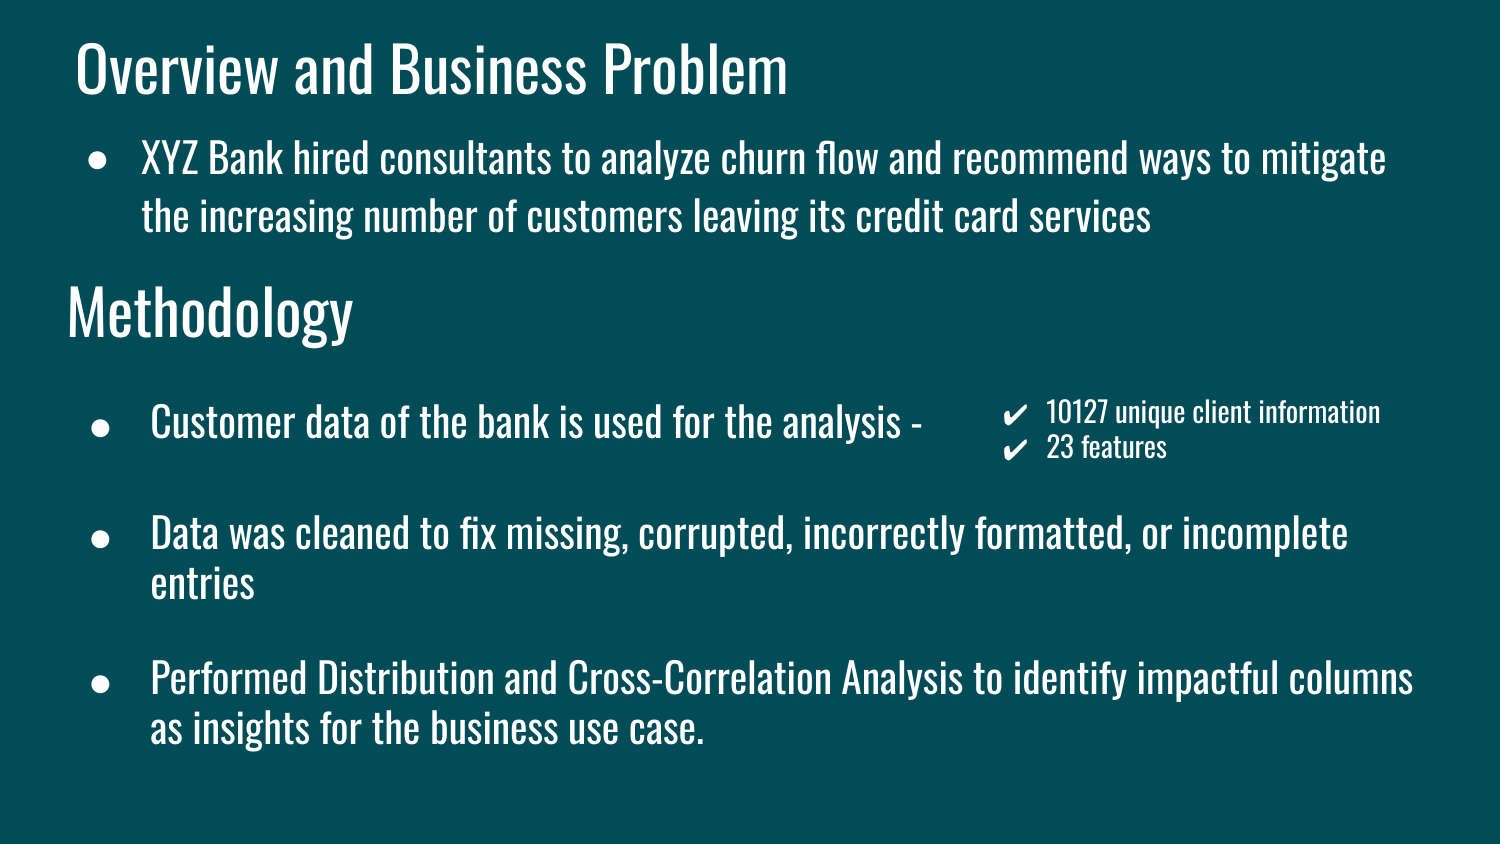

# Overview and Business Problem
XYZ Bank hired consultants to analyze churn flow and recommend ways to mitigate the increasing number of customers leaving its credit card services
Methodology

Customer data of the bank is used for the analysis -

10127 unique client information
23 features
Data was cleaned to fix missing, corrupted, incorrectly formatted, or incomplete entries
Performed Distribution and Cross-Correlation Analysis to identify impactful columns as insights for the business use case.